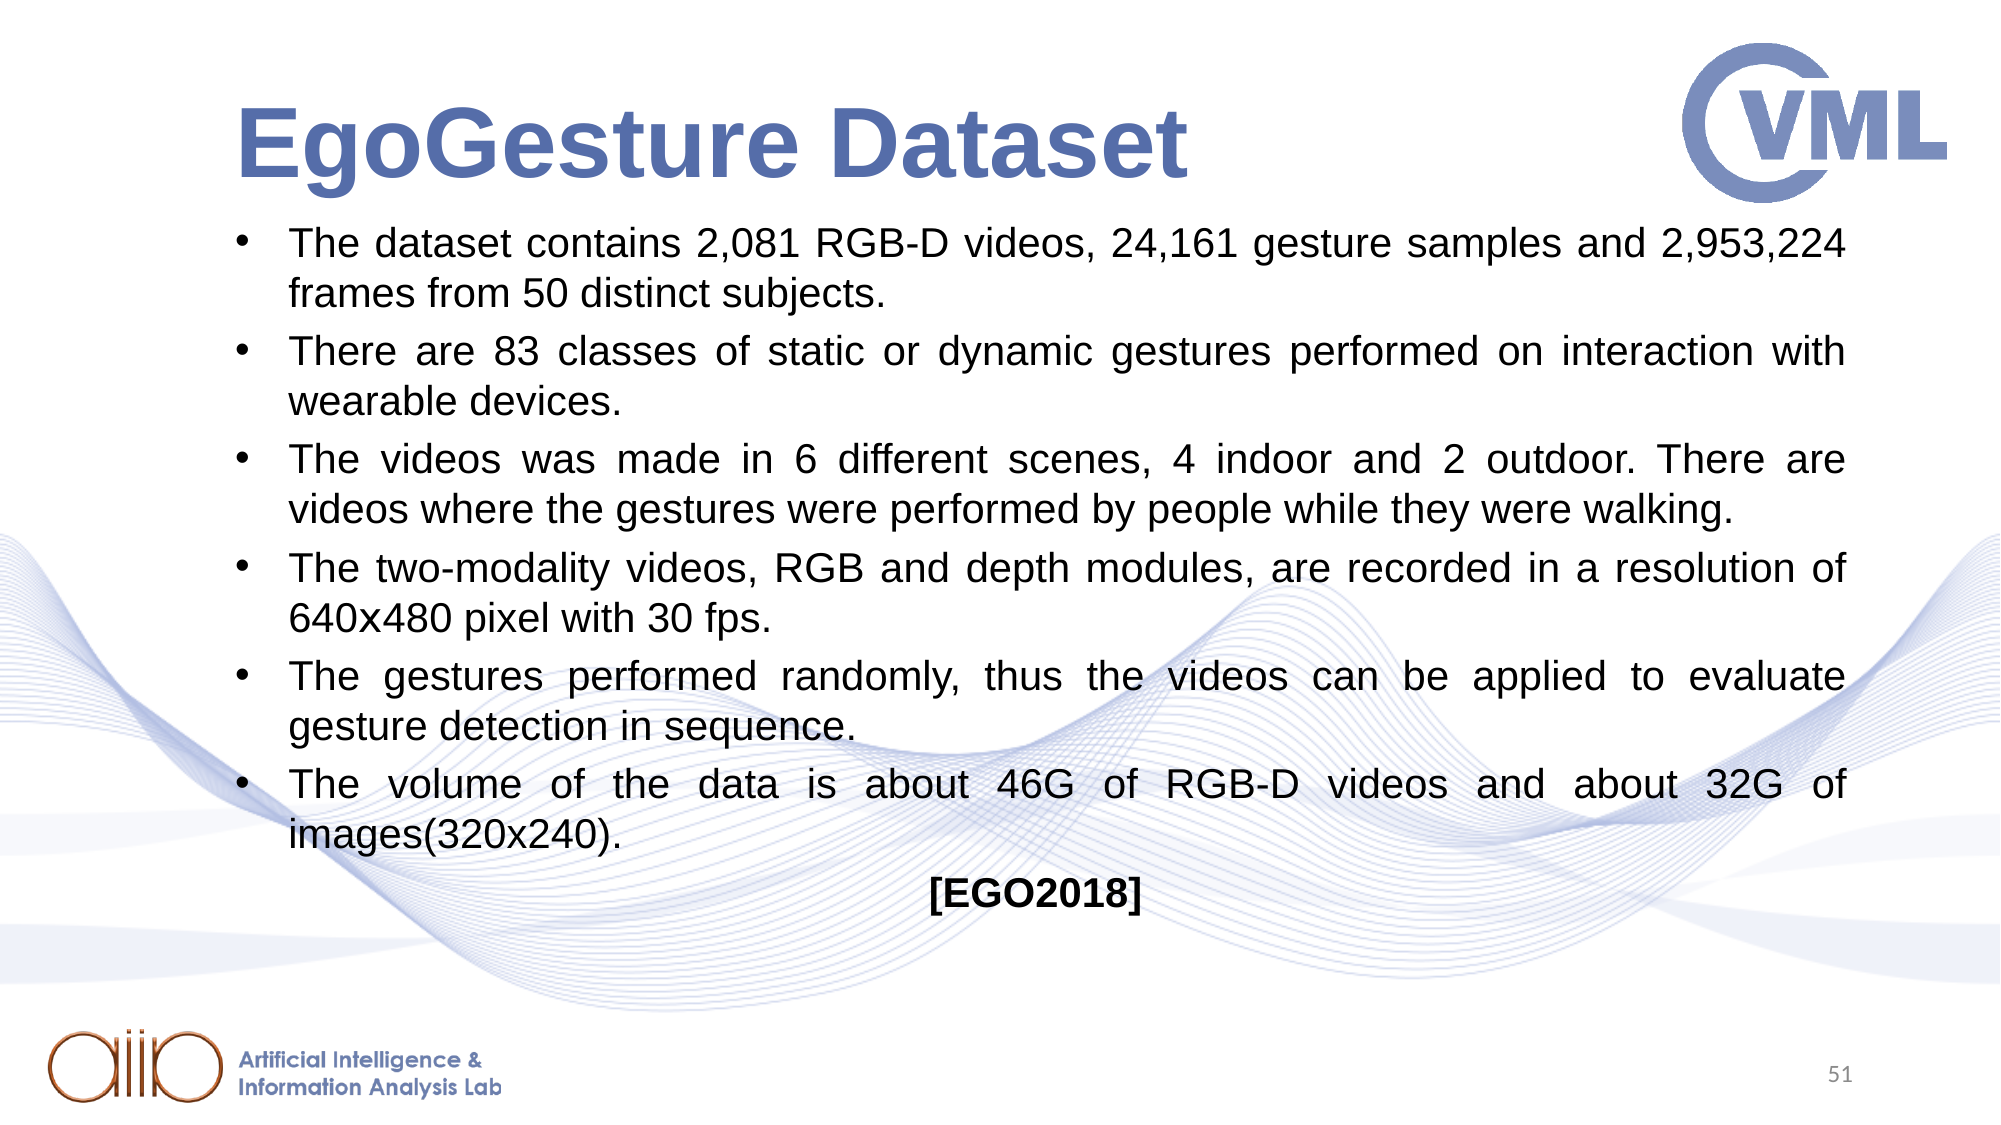

# EgoGesture Dataset
The dataset contains 2,081 RGB-D videos, 24,161 gesture samples and 2,953,224 frames from 50 distinct subjects.
There are 83 classes of static or dynamic gestures performed on interaction with wearable devices.
The videos was made in 6 different scenes, 4 indoor and 2 outdoor. There are videos where the gestures were performed by people while they were walking.
The two-modality videos, RGB and depth modules, are recorded in a resolution of 640ⅹ480 pixel with 30 fps.
The gestures performed randomly, thus the videos can be applied to evaluate gesture detection in sequence.
The volume of the data is about 46G of RGB-D videos and about 32G of images(320x240).
[EGO2018]

51